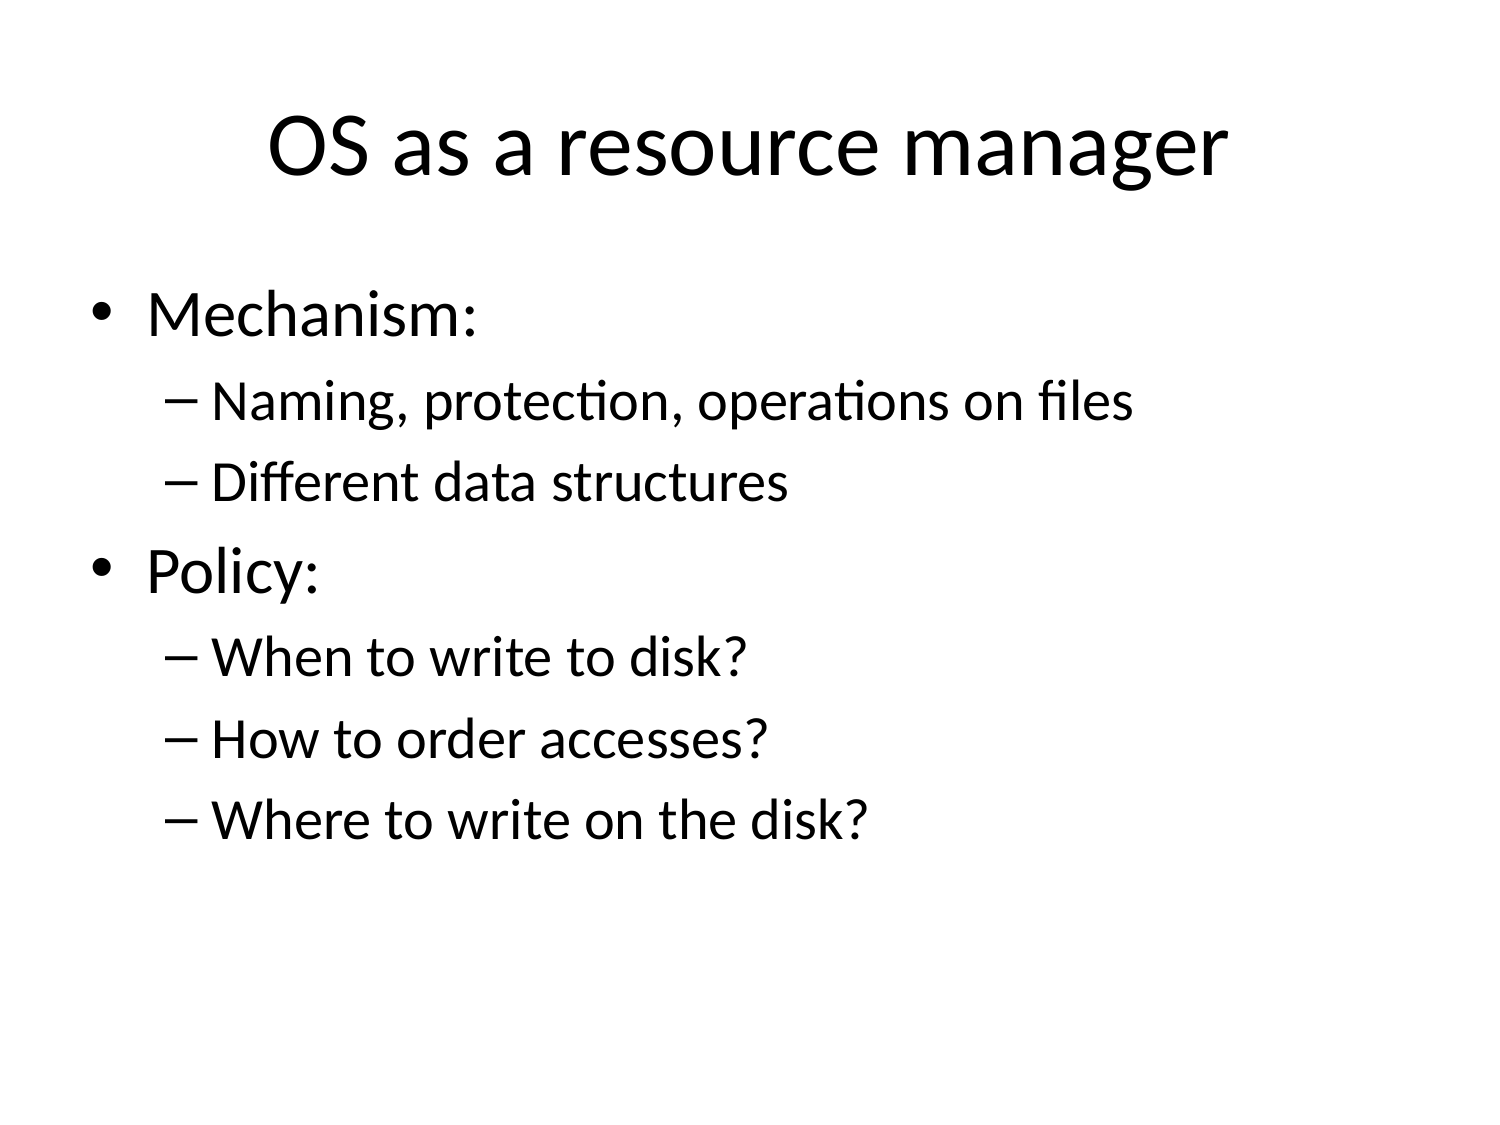

# OS as a resource manager
Mechanism:
Naming, protection, operations on files
Different data structures
Policy:
When to write to disk?
How to order accesses?
Where to write on the disk?